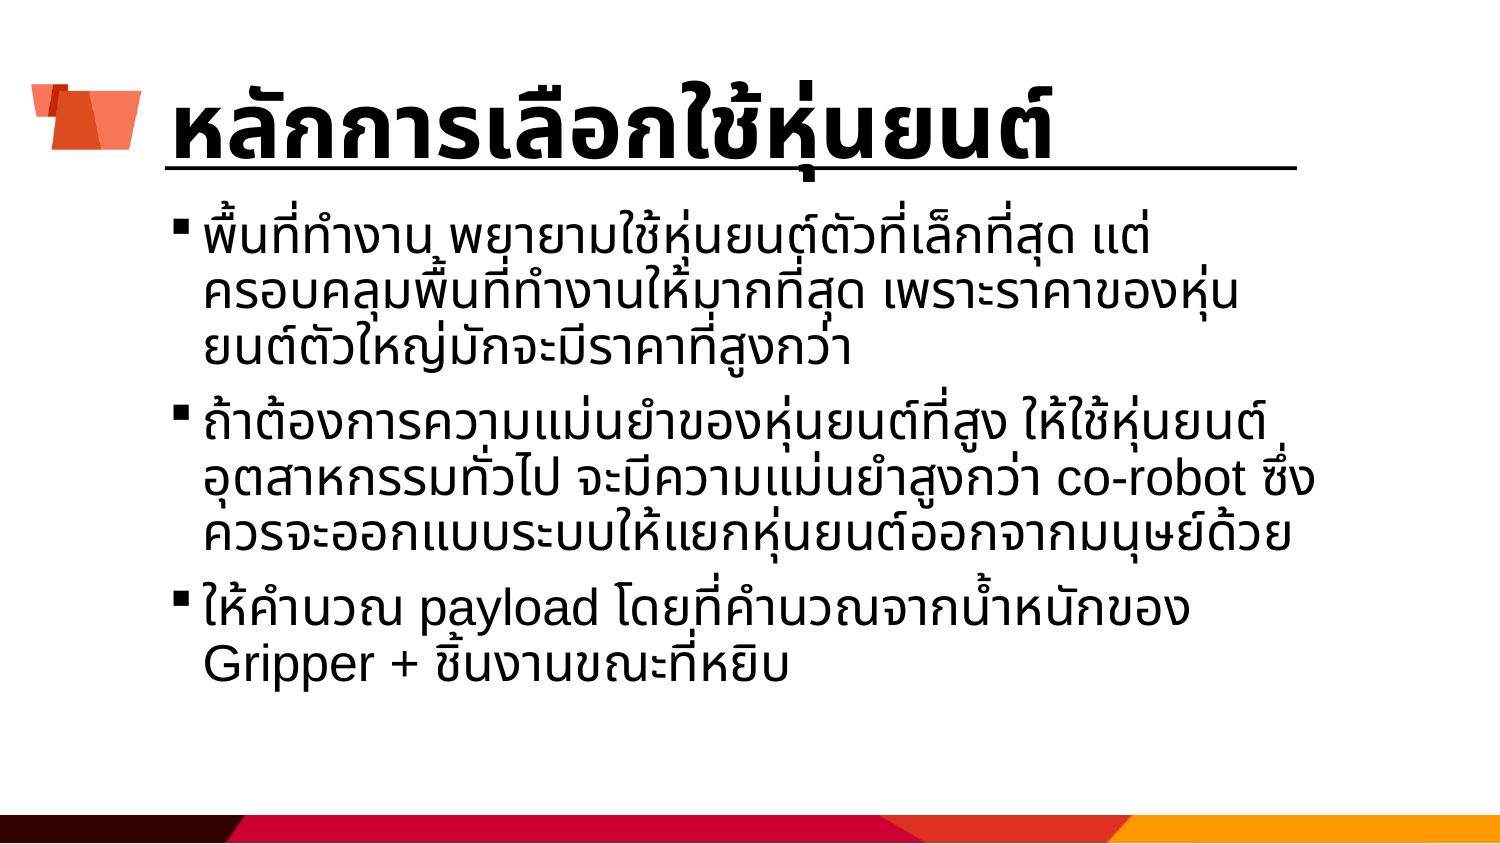

# หลักการเลือกใช้หุ่นยนต์
พื้นที่ทำงาน พยายามใช้หุ่นยนต์ตัวที่เล็กที่สุด แต่ครอบคลุมพื้นที่ทำงานให้มากที่สุด เพราะราคาของหุ่นยนต์ตัวใหญ่มักจะมีราคาที่สูงกว่า
ถ้าต้องการความแม่นยำของหุ่นยนต์ที่สูง ให้ใช้หุ่นยนต์อุตสาหกรรมทั่วไป จะมีความแม่นยำสูงกว่า co-robot ซึ่งควรจะออกแบบระบบให้แยกหุ่นยนต์ออกจากมนุษย์ด้วย
ให้คำนวณ payload โดยที่คำนวณจากน้ำหนักของ Gripper + ชิ้นงานขณะที่หยิบ